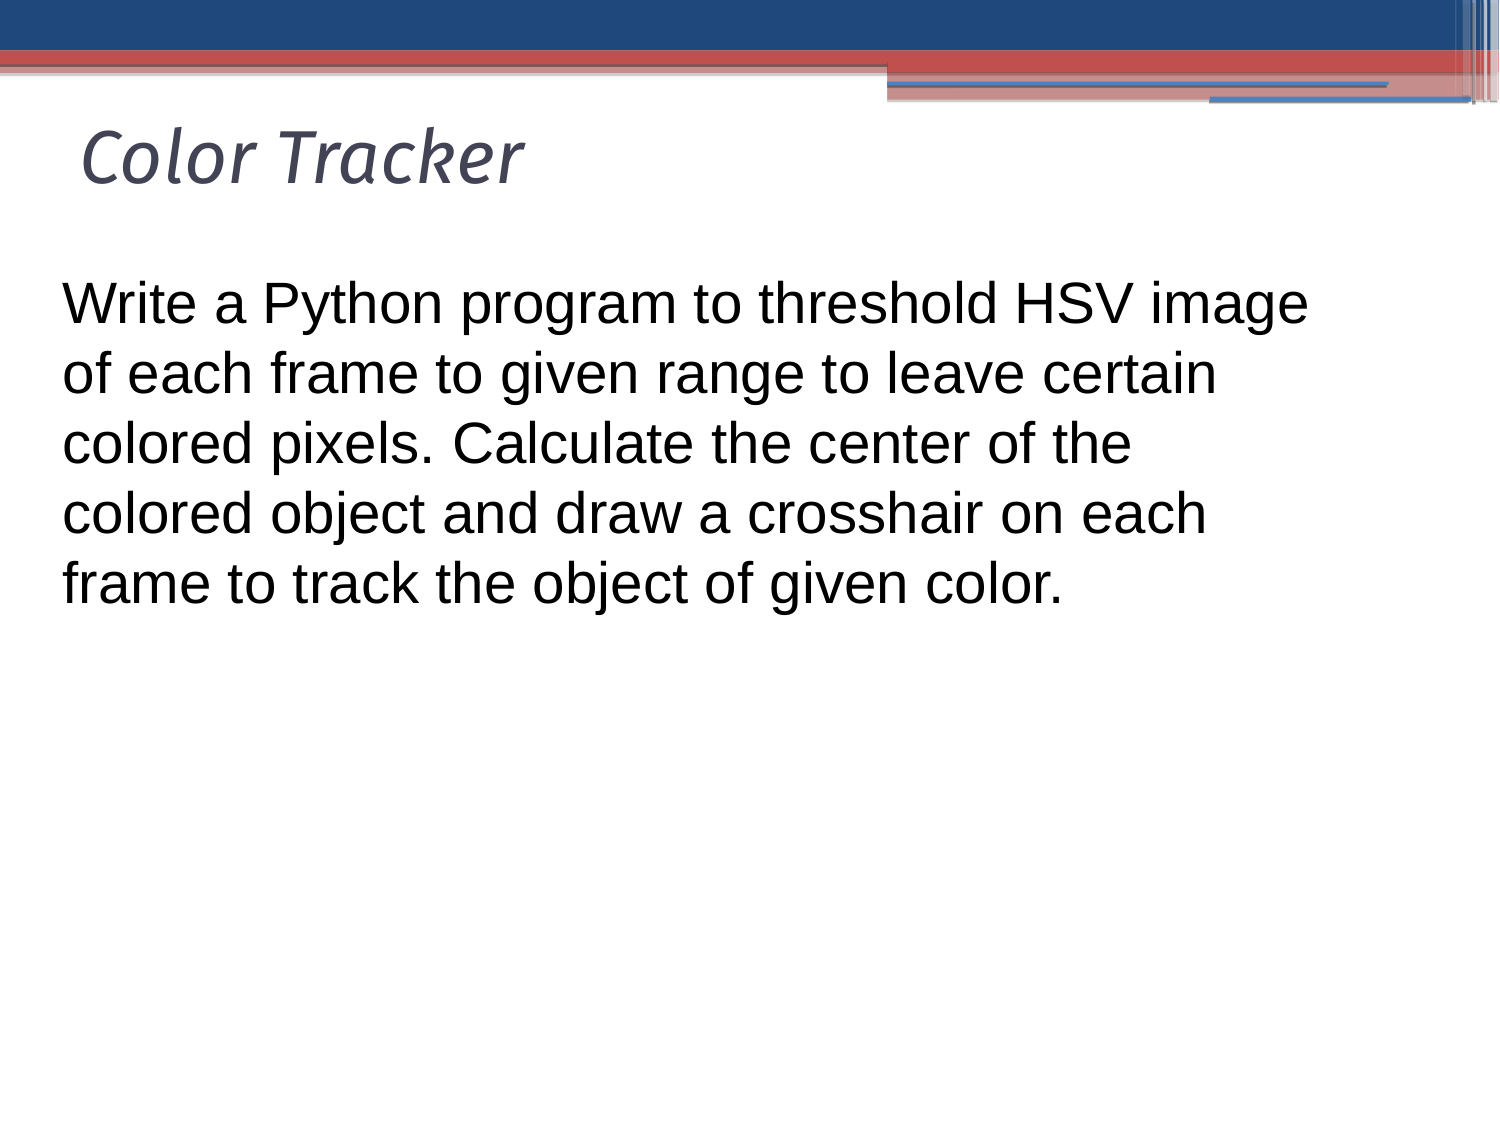

Color Tracker

Write a Python program to threshold HSV image of each frame to given range to leave certain colored pixels. Calculate the center of the colored object and draw a crosshair on each frame to track the object of given color.